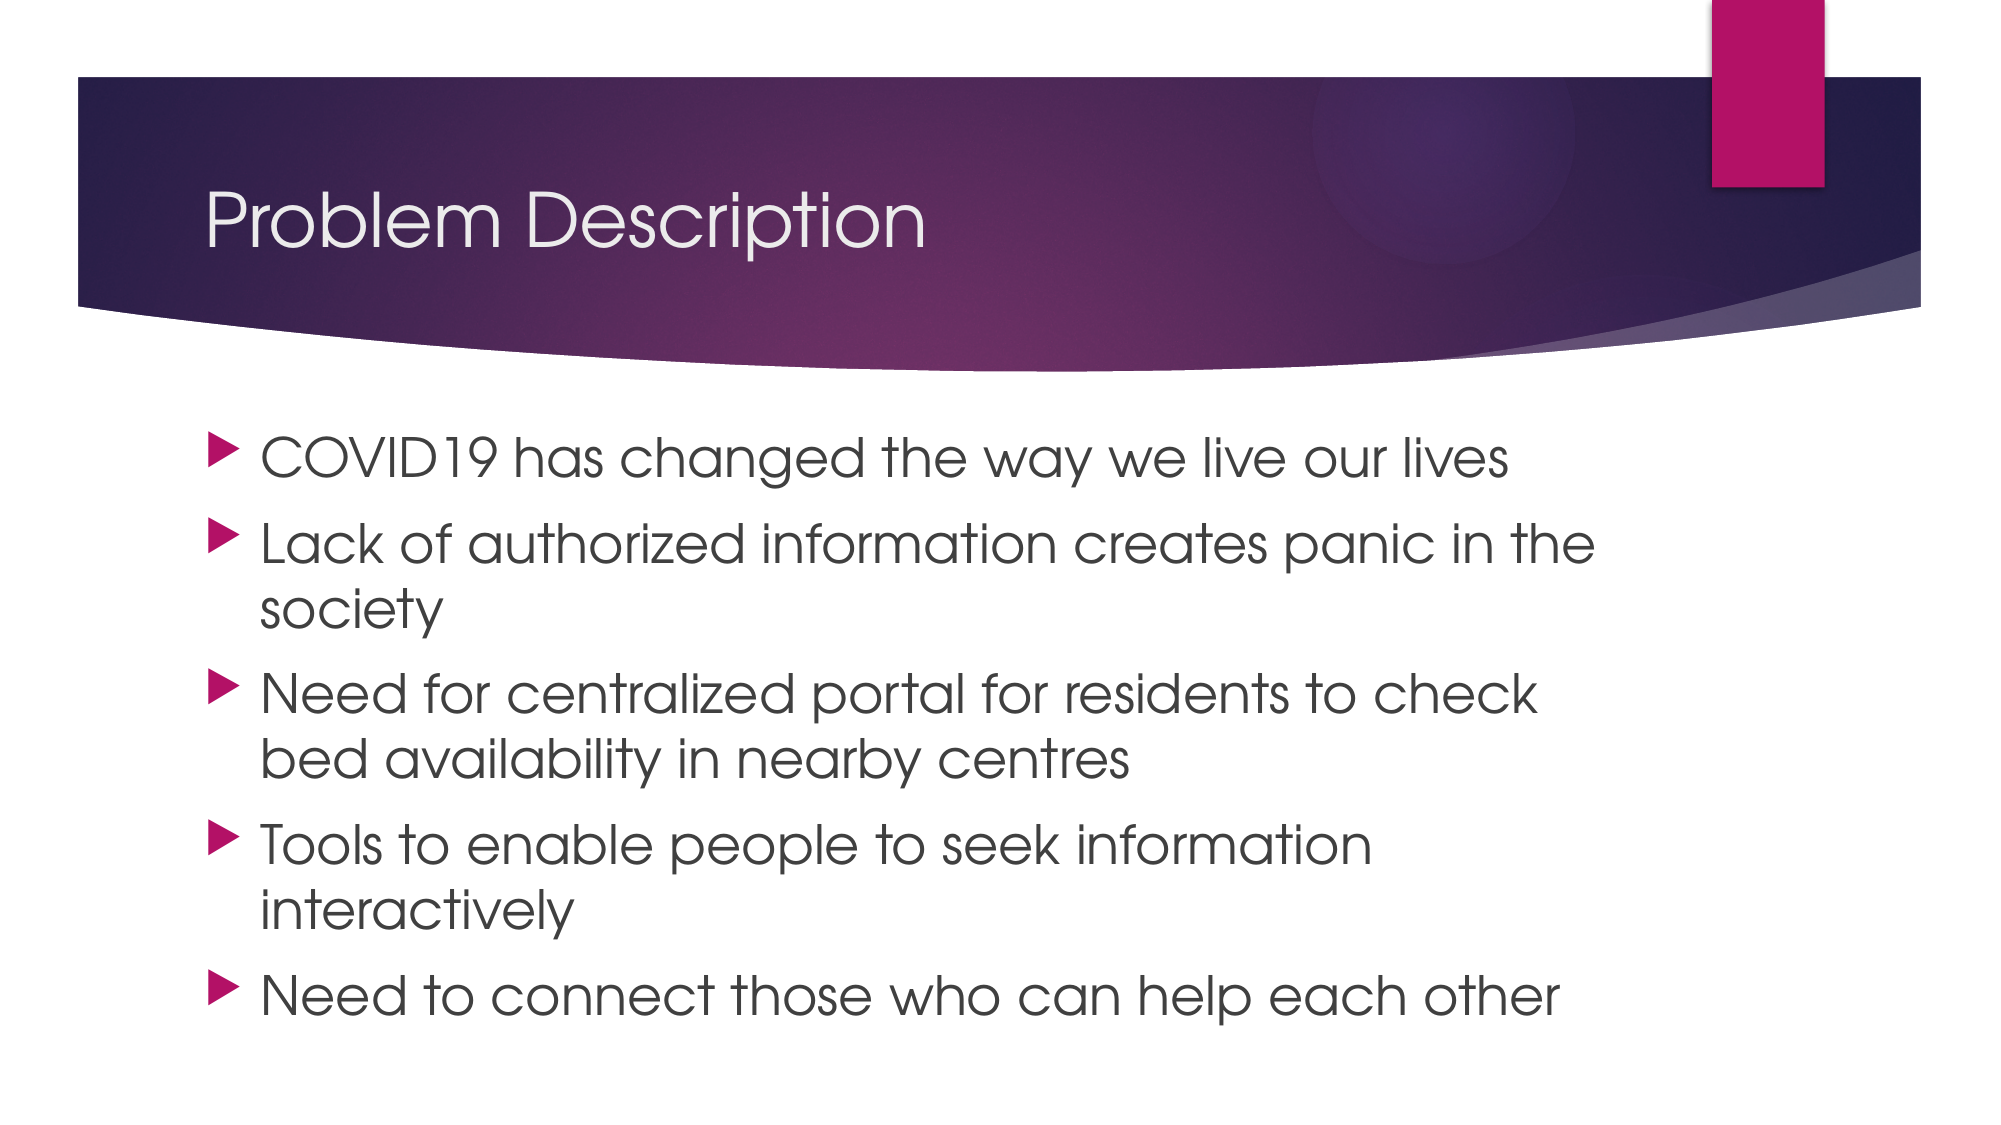

# Problem Description
COVID19 has changed the way we live our lives
Lack of authorized information creates panic in the society
Need for centralized portal for residents to check bed availability in nearby centres
Tools to enable people to seek information interactively
Need to connect those who can help each other